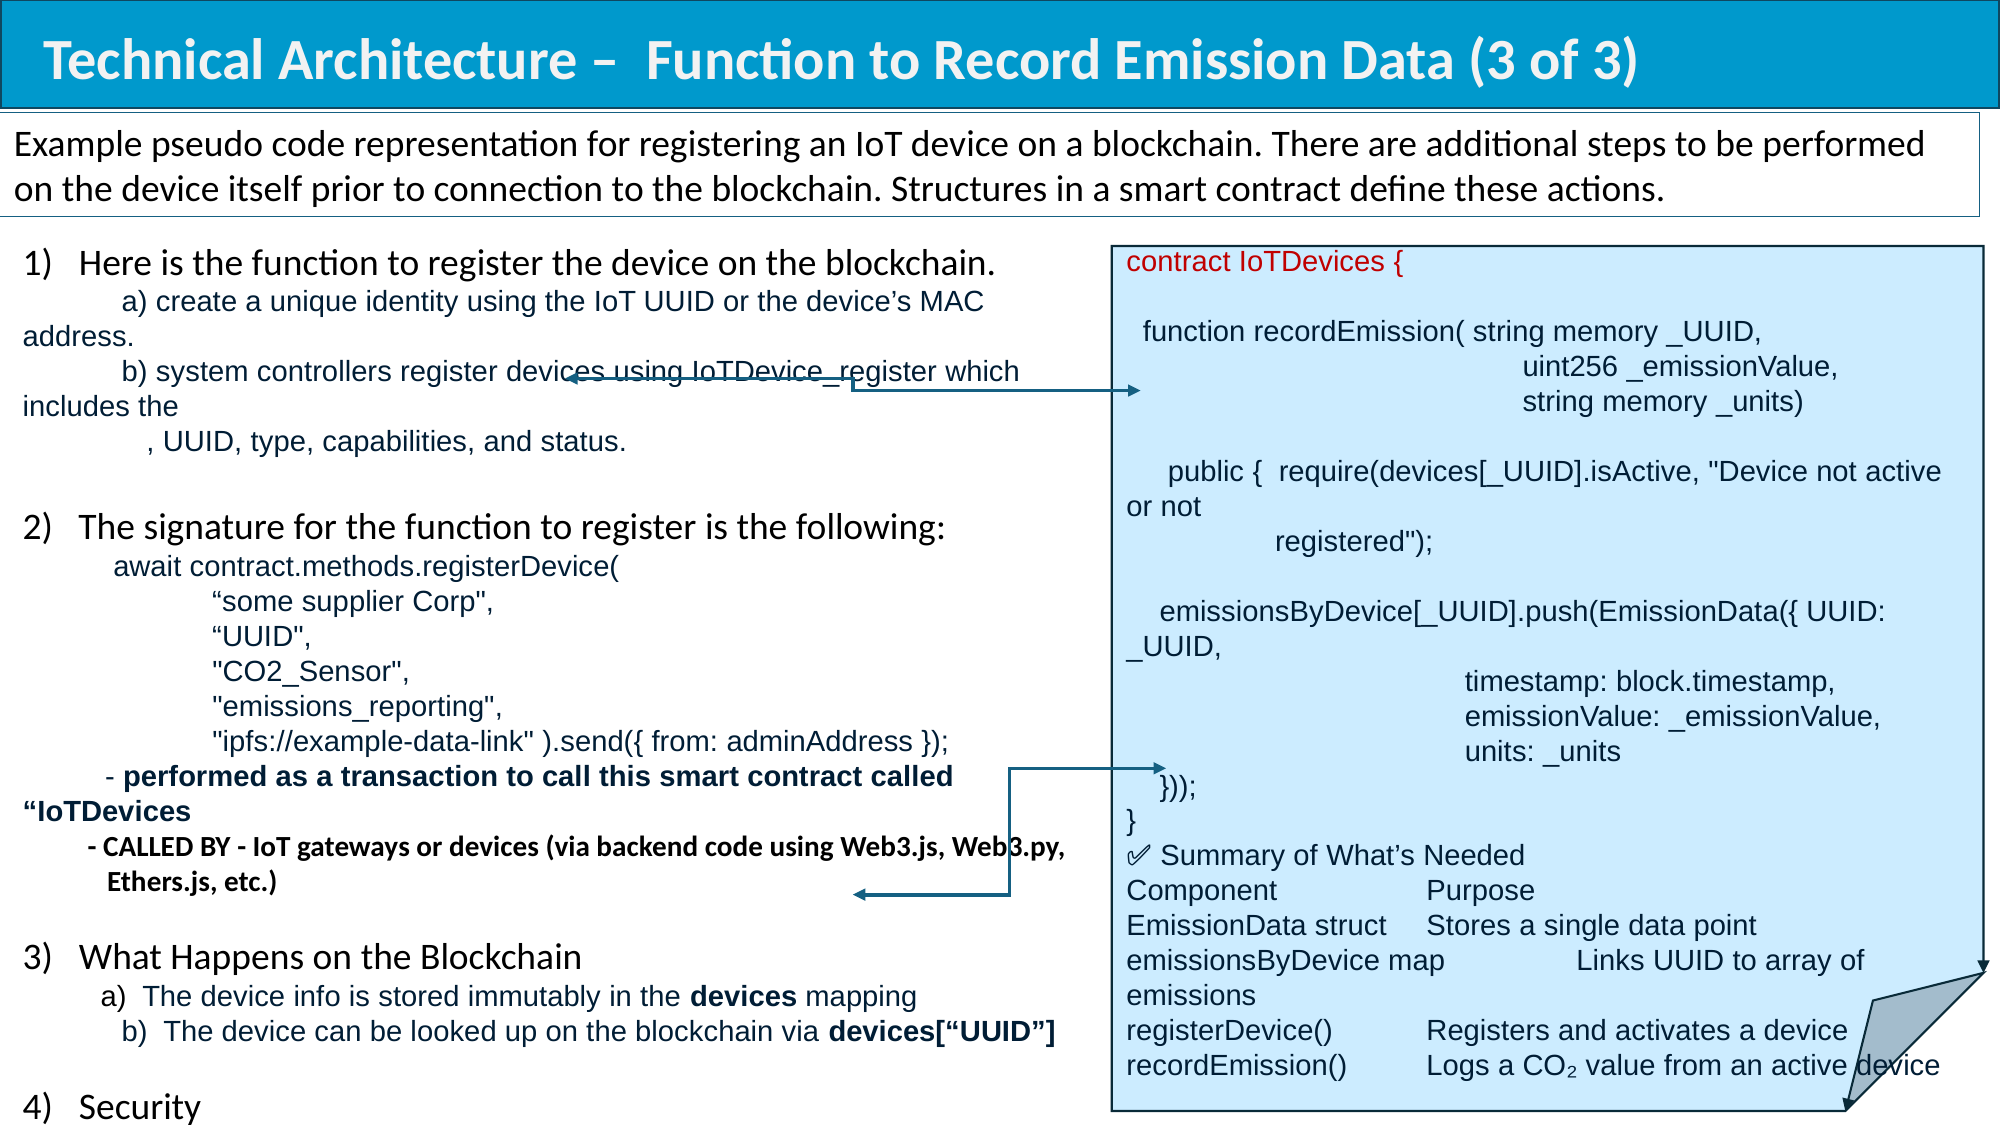

Technical Architecture –  Function to Record Emission Data (3 of 3)
Example pseudo code representation for registering an IoT device on a blockchain. There are additional steps to be performed on the device itself prior to connection to the blockchain. Structures in a smart contract define these actions.
Here is the function to register the device on the blockchain.
            a) create a unique identity using the IoT UUID or the device’s MAC address.
            b) system controllers register devices using IoTDevice_register which includes the
               , UUID, type, capabilities, and status.

2)   The signature for the function to register is the following:
           await contract.methods.registerDevice(
                       “some supplier Corp",
                       “UUID",
                       "CO2_Sensor",
                       "emissions_reporting",
                       "ipfs://example-data-link" ).send({ from: adminAddress });
          - performed as a transaction to call this smart contract called “IoTDevices
          - CALLED BY - IoT gateways or devices (via backend code using Web3.js, Web3.py,
             Ethers.js, etc.)

What Happens on the Blockchain
            a)  The device info is stored immutably in the devices mapping
            b)  The device can be looked up on the blockchain via devices[“UUID”]

Security
            a) If the policy is to allow anyone to register a device , remove the onlyAdmin
                modifier.

contract IoTDevices {

  function recordEmission( string memory _UUID,
                                                uint256 _emissionValue,
                                                string memory _units)

     public {  require(devices[_UUID].isActive, "Device not active or not
                  registered");

    emissionsByDevice[_UUID].push(EmissionData({ UUID: _UUID,
                                         timestamp: block.timestamp,
                                         emissionValue: _emissionValue,
                                         units: _units
    }));
}
✅ Summary of What’s Needed
Component	Purpose
EmissionData struct	Stores a single data point
emissionsByDevice map	Links UUID to array of emissions
registerDevice()	Registers and activates a device
recordEmission()	Logs a CO₂ value from an active device